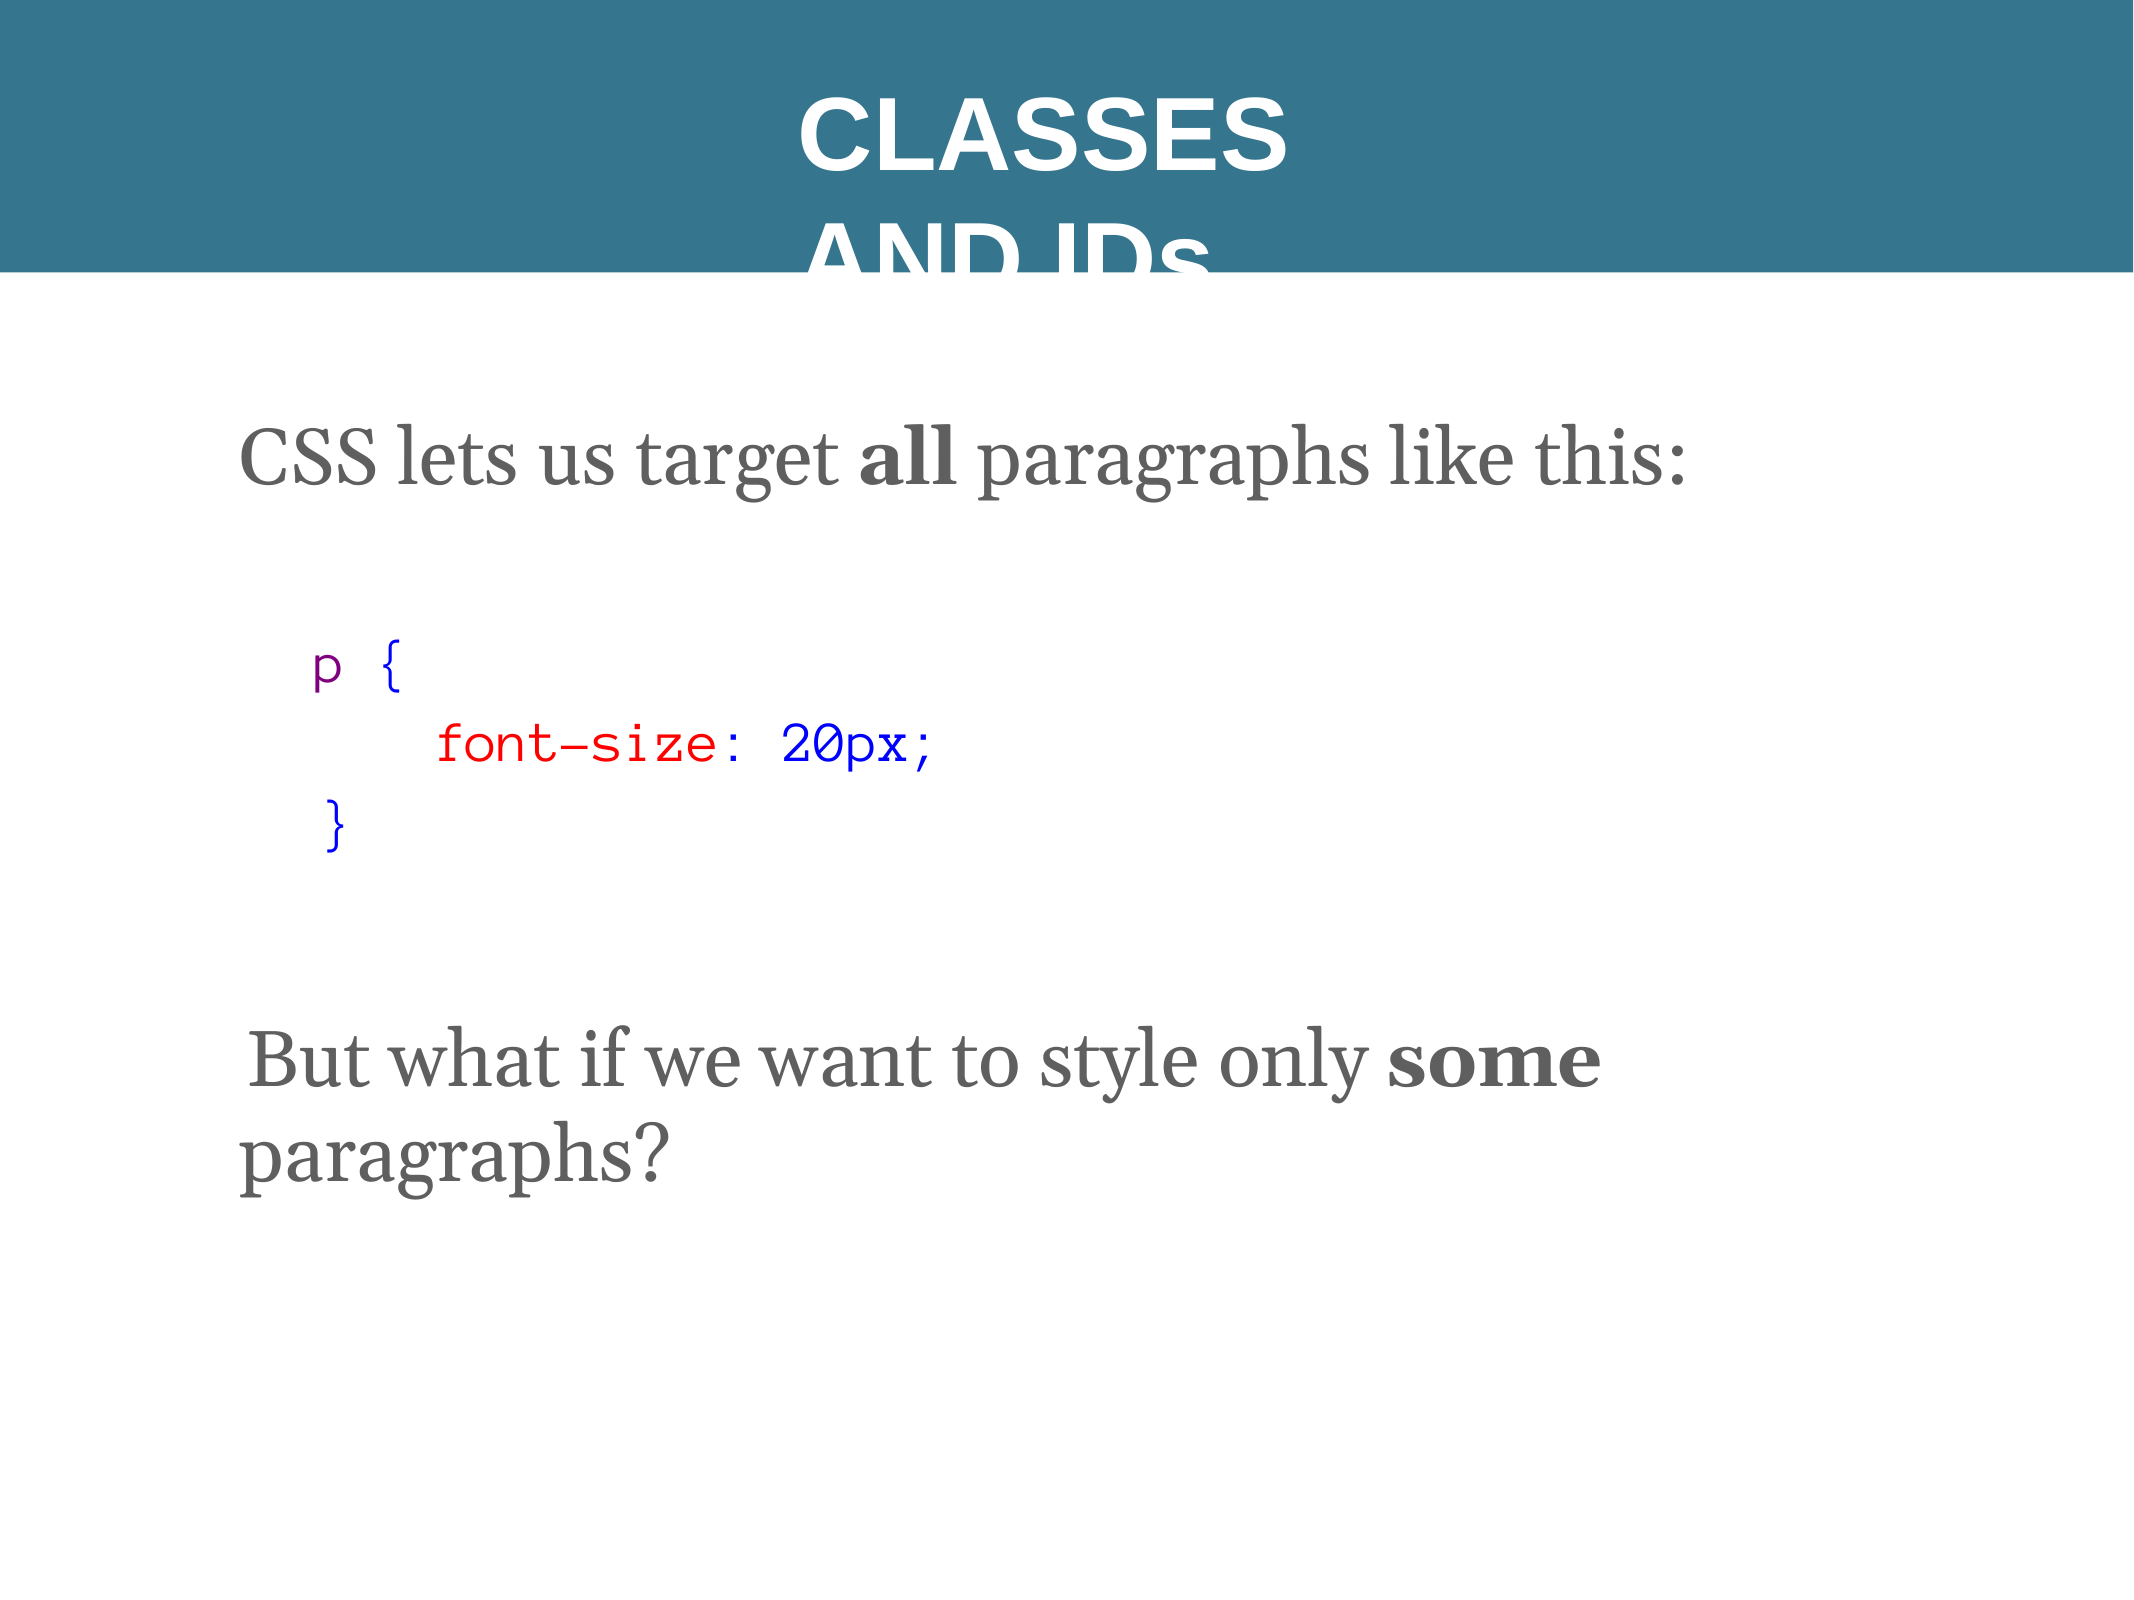

# CLASSES AND IDs
CSS lets us target all paragraphs like this:

p {
font-size: 20px;
}

But what if we want to style only some paragraphs?